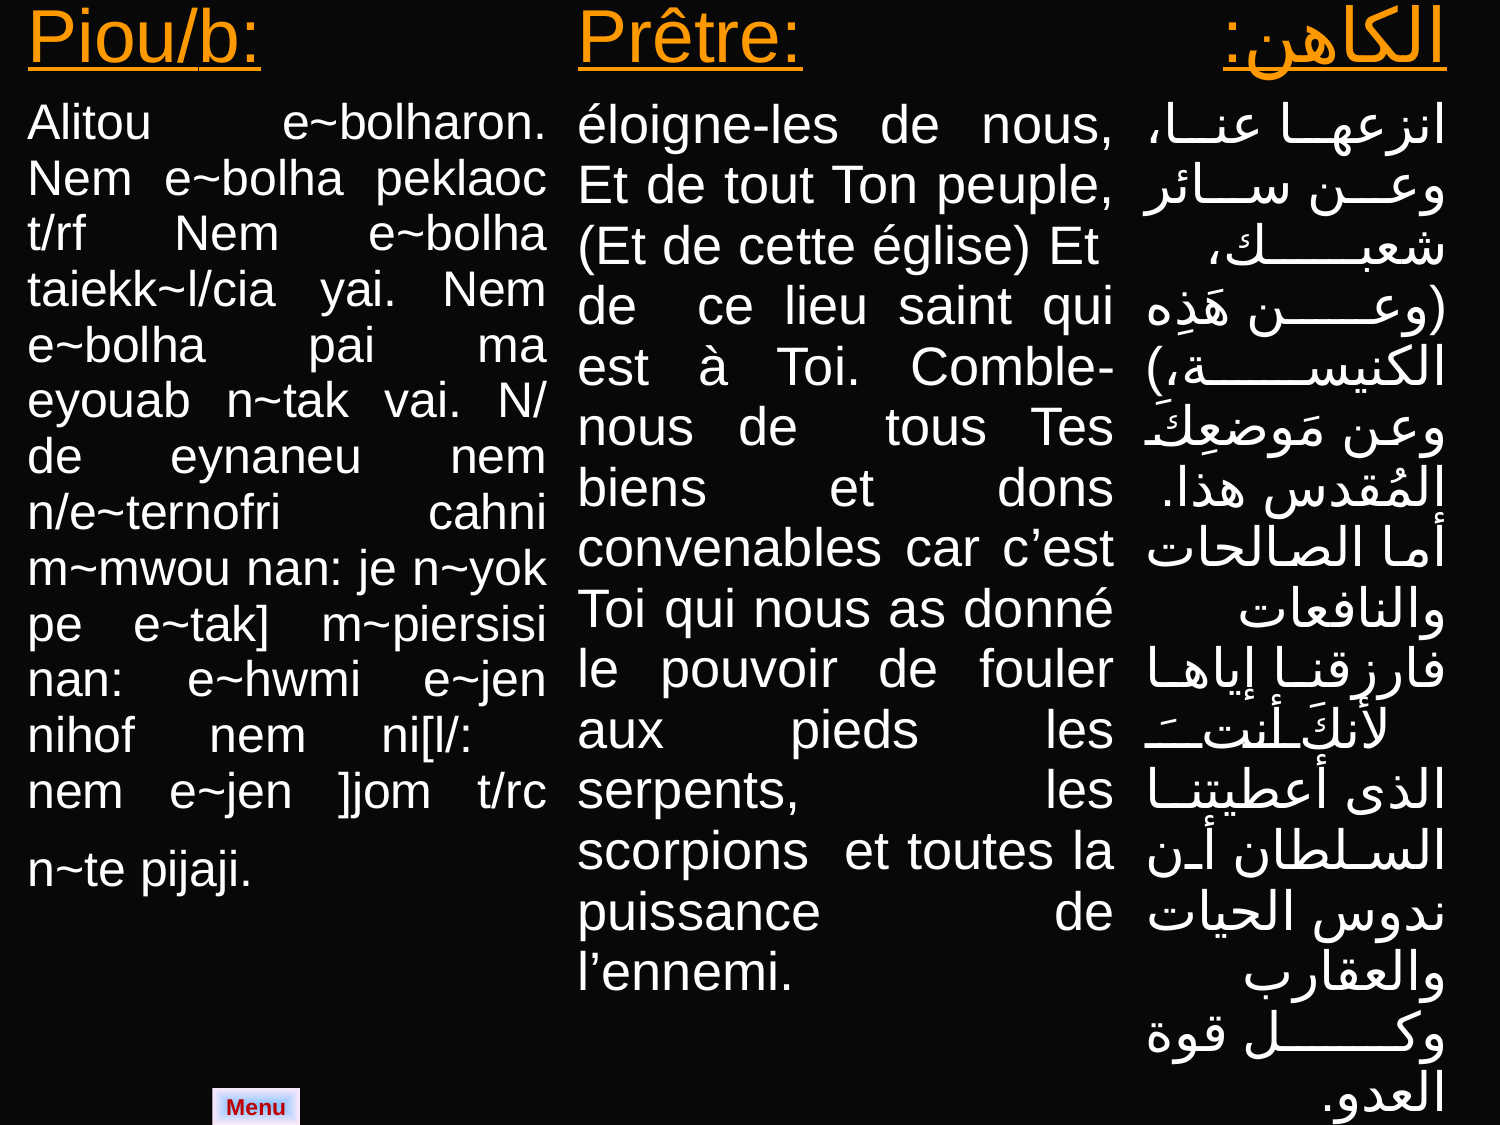

| Piou/b: | Prêtre: | الكاهن: |
| --- | --- | --- |
| Alitou e~bolharon. Nem e~bolha peklaoc t/rf Nem e~bolha taiekk~l/cia yai. Nem e~bolha pai ma eyouab n~tak vai. N/ de eynaneu nem n/e~ternofri cahni m~mwou nan: je n~yok pe e~tak] m~piersisi nan: e~hwmi e~jen nihof nem ni[l/: nem e~jen ]jom t/rc n~te pijaji. | éloigne-les de nous, Et de tout Ton peuple, (Et de cette église) Et de ce lieu saint qui est à Toi. Comble-nous de tous Tes biens et dons convenables car c’est Toi qui nous as donné le pouvoir de fouler aux pieds les serpents, les scorpions et toutes la puissance de l’ennemi. | انزعها عنا، وعن سائر شعبك، (وعن هَذِه الكنيسة،) وعن مَوضعِكَ المُقدس هذا. أما الصالحات والنافعات فارزقنا إياها لأنكَ أنتَ الذى أعطيتنا السلطان أن ندوس الحيات والعقارب وكل قوة العدو. |
Menu